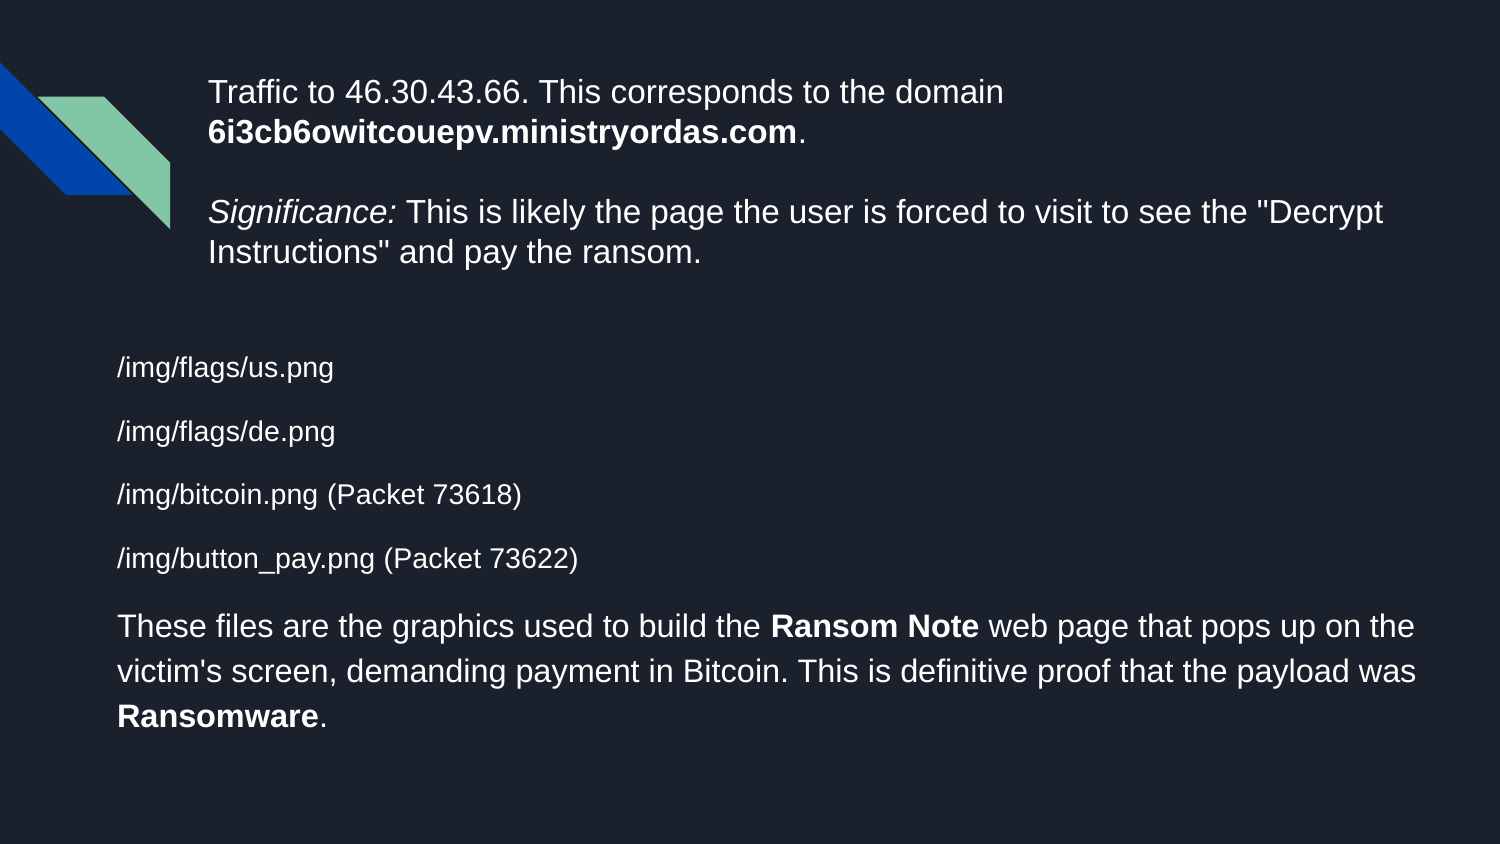

Traffic to 46.30.43.66. This corresponds to the domain 6i3cb6owitcouepv.ministryordas.com.

Significance: This is likely the page the user is forced to visit to see the "Decrypt Instructions" and pay the ransom.
/img/flags/us.png
/img/flags/de.png
/img/bitcoin.png (Packet 73618)
/img/button_pay.png (Packet 73622)
These files are the graphics used to build the Ransom Note web page that pops up on the victim's screen, demanding payment in Bitcoin. This is definitive proof that the payload was Ransomware.